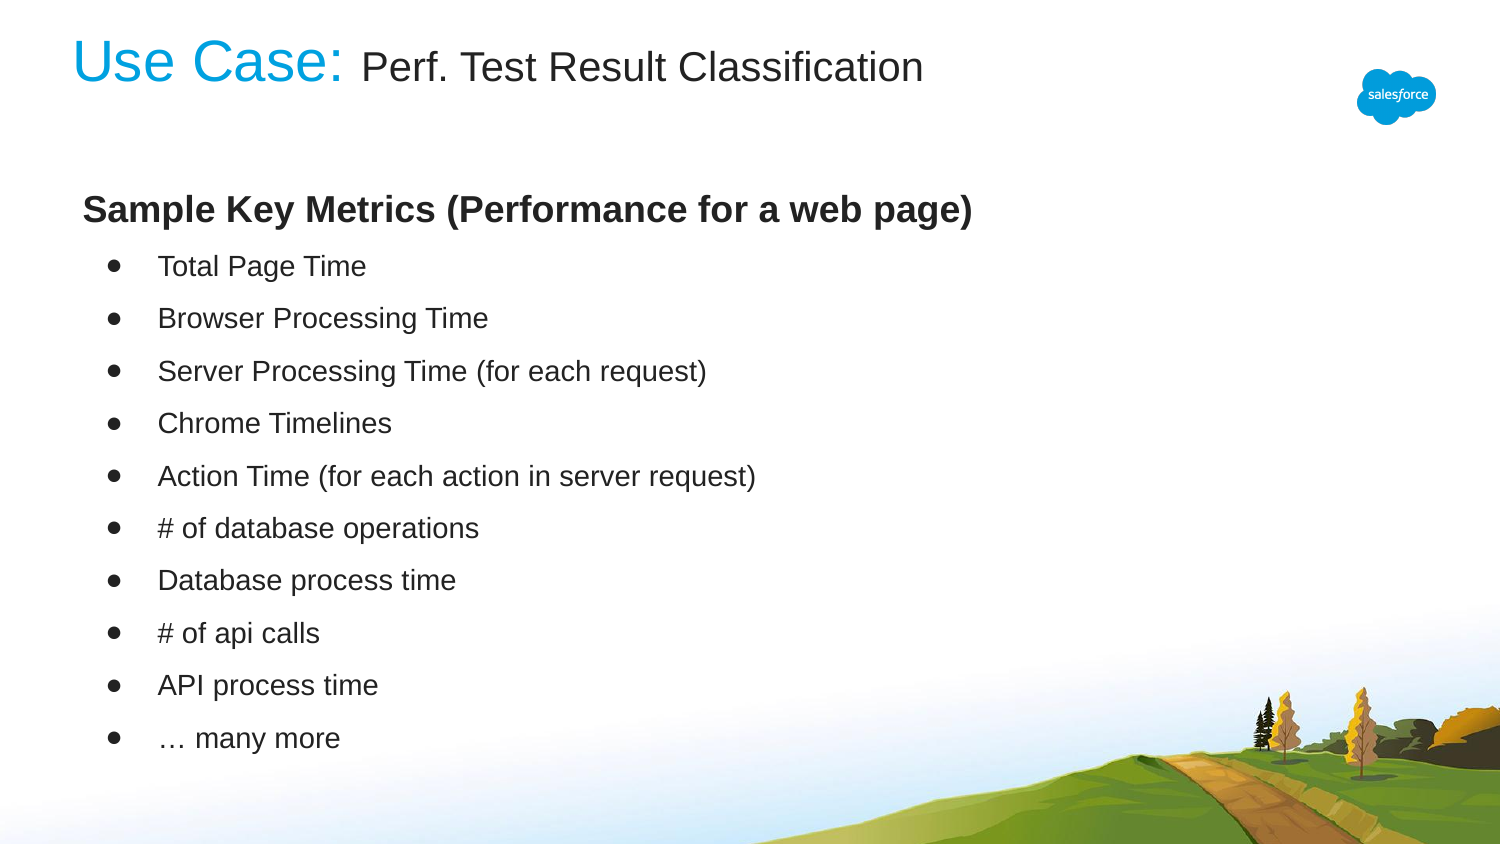

# Use Case: Perf. Test Result Classification

Sample Key Metrics (Performance for a web page)
Total Page Time
Browser Processing Time
Server Processing Time (for each request)
Chrome Timelines
Action Time (for each action in server request)
# of database operations
Database process time
# of api calls
API process time
… many more